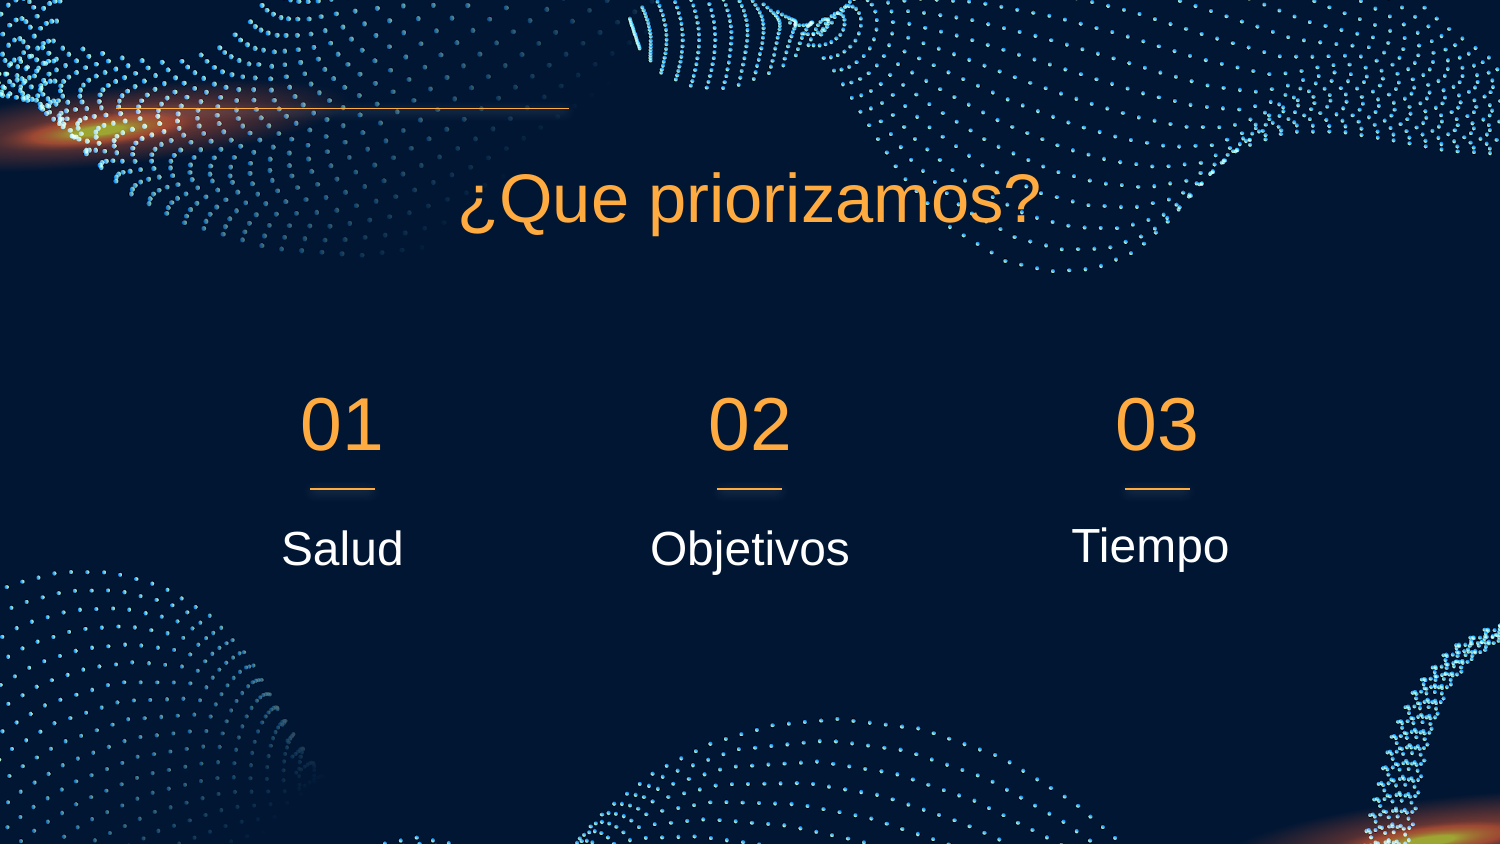

¿Que priorizamos?
01
02
03
Tiempo
Salud
# Objetivos